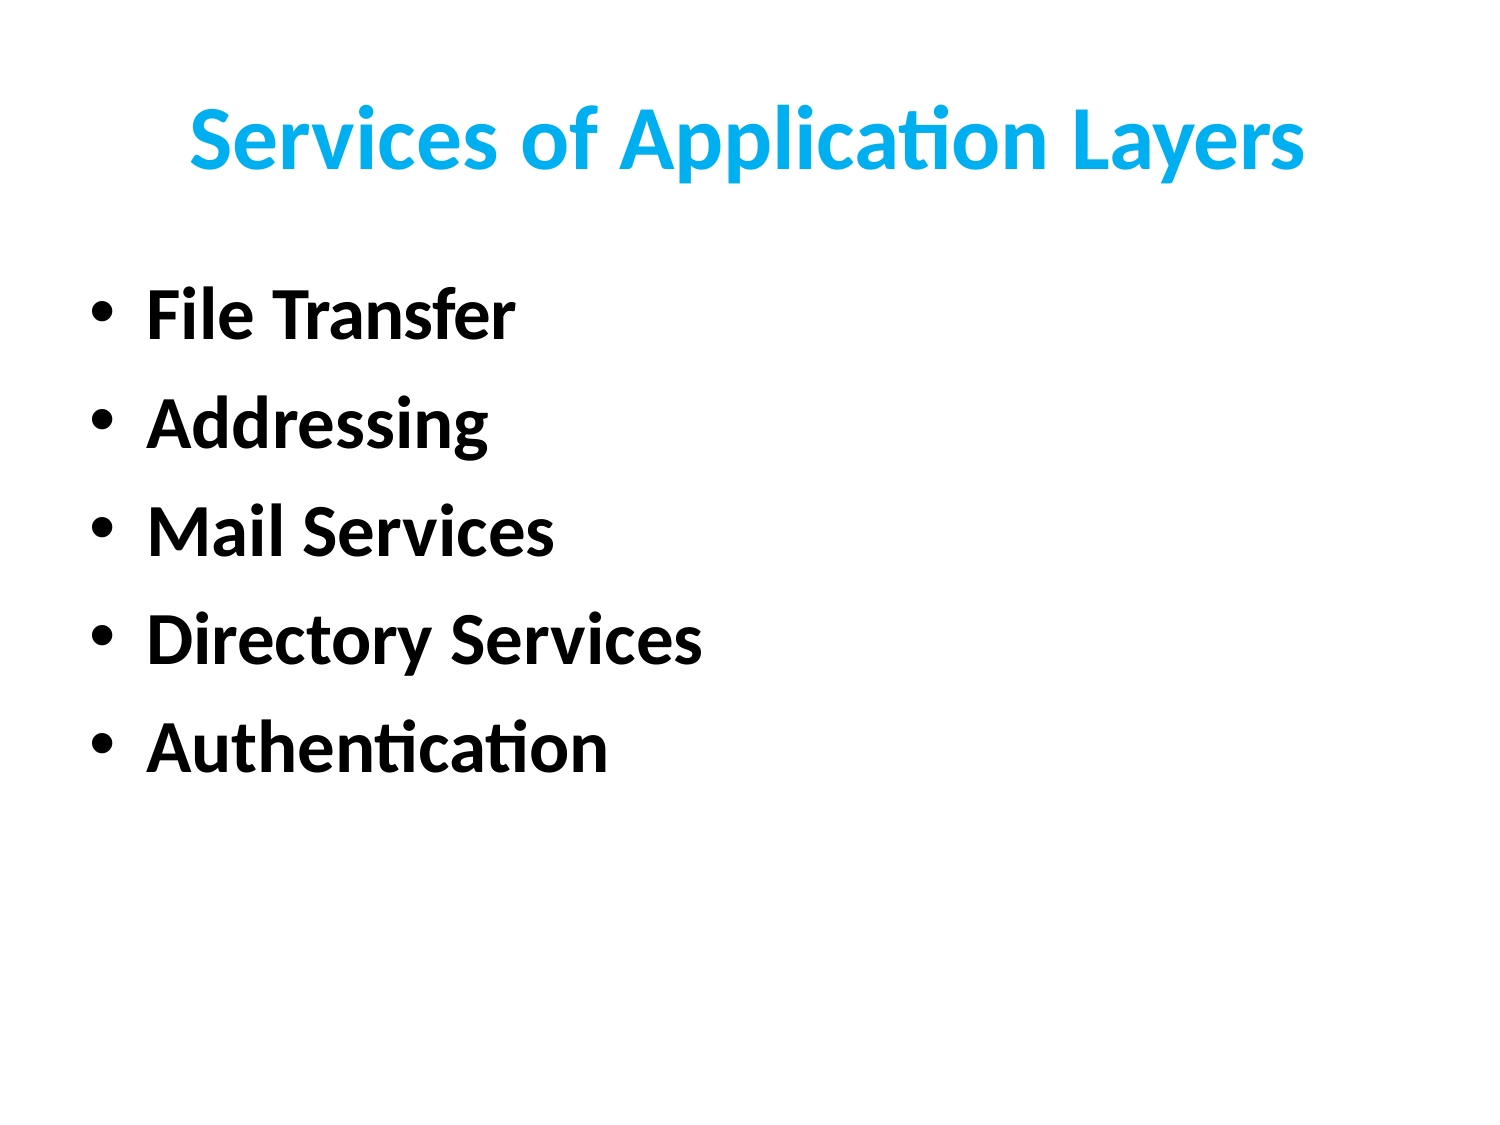

# Services of Application Layers
File Transfer
Addressing
Mail Services
Directory Services
Authentication